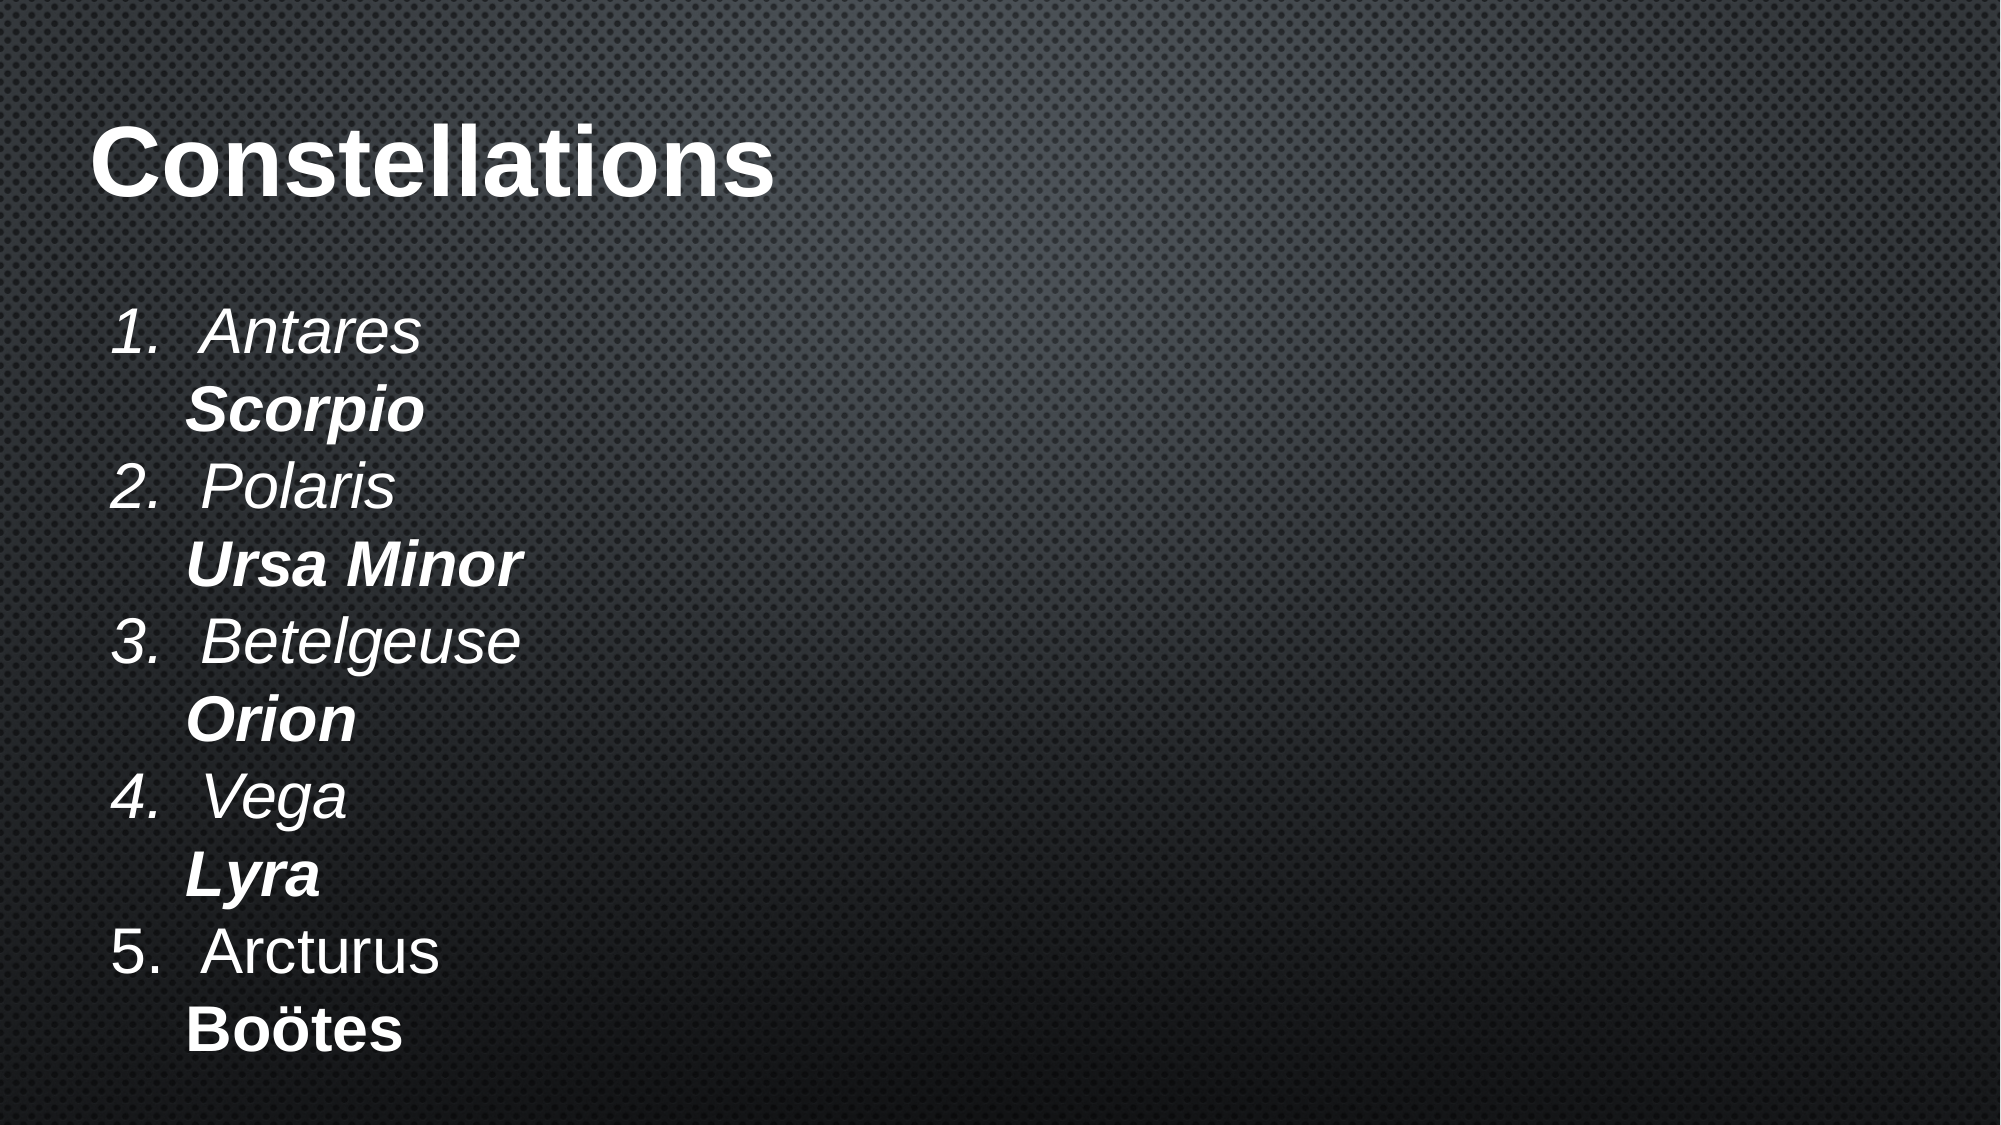

# Constellations
  Antares
Scorpio
  Polaris
Ursa Minor
  Betelgeuse
Orion
  Vega
Lyra
  Arcturus
Boötes